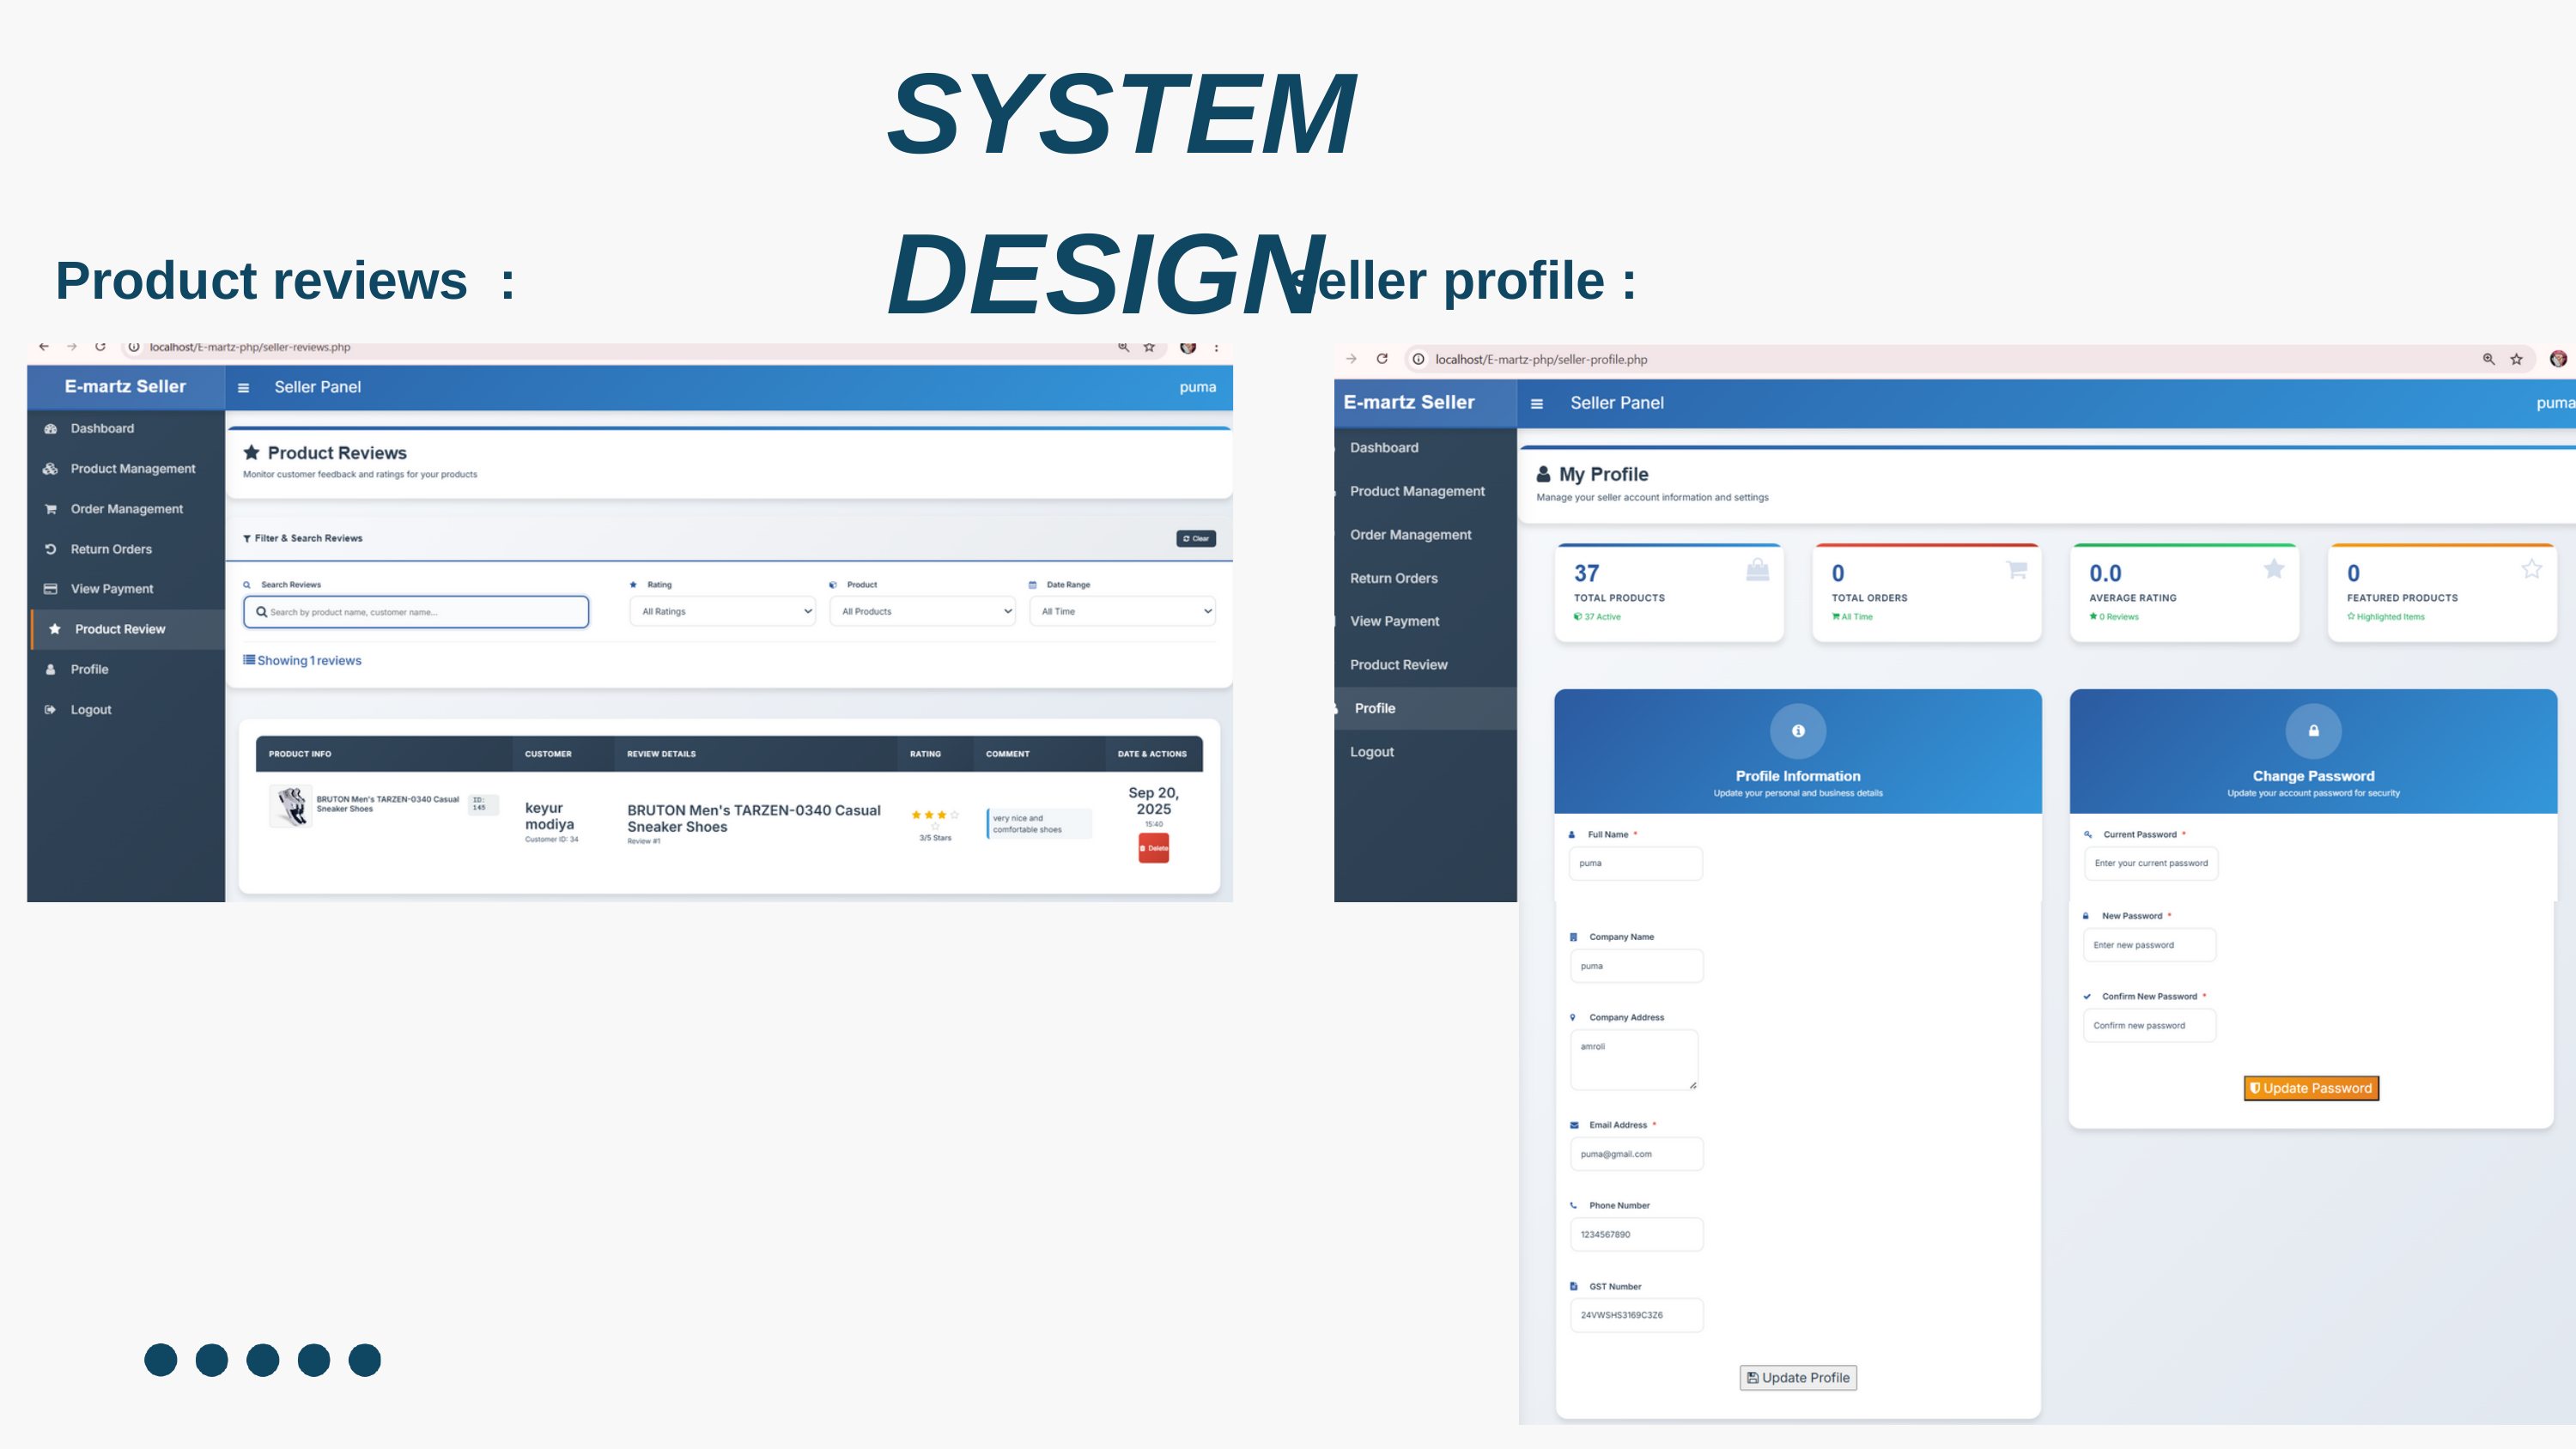

SYSTEM DESIGN
Product reviews  :
seller profile :